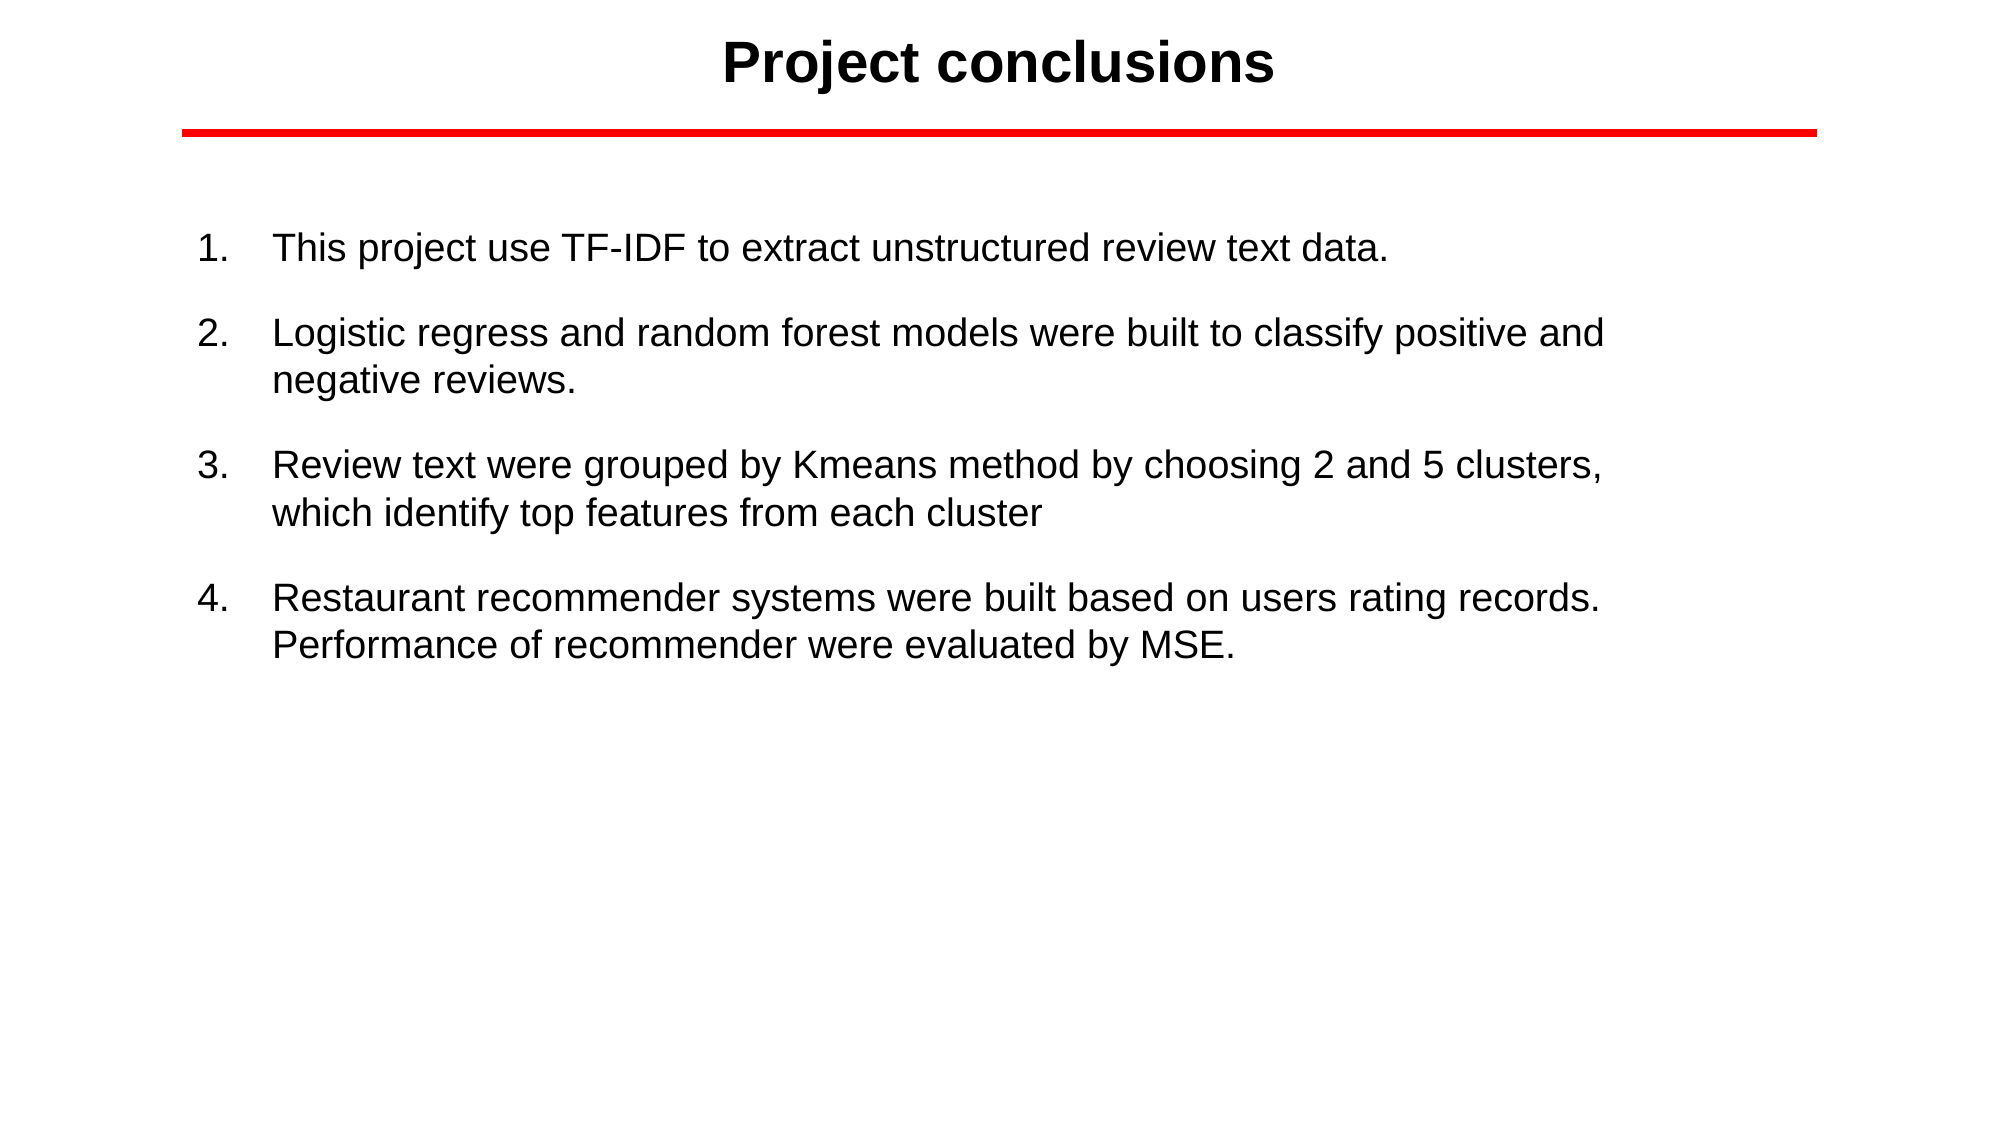

Project conclusions
This project use TF-IDF to extract unstructured review text data.
Logistic regress and random forest models were built to classify positive and negative reviews.
Review text were grouped by Kmeans method by choosing 2 and 5 clusters, which identify top features from each cluster
Restaurant recommender systems were built based on users rating records. Performance of recommender were evaluated by MSE.